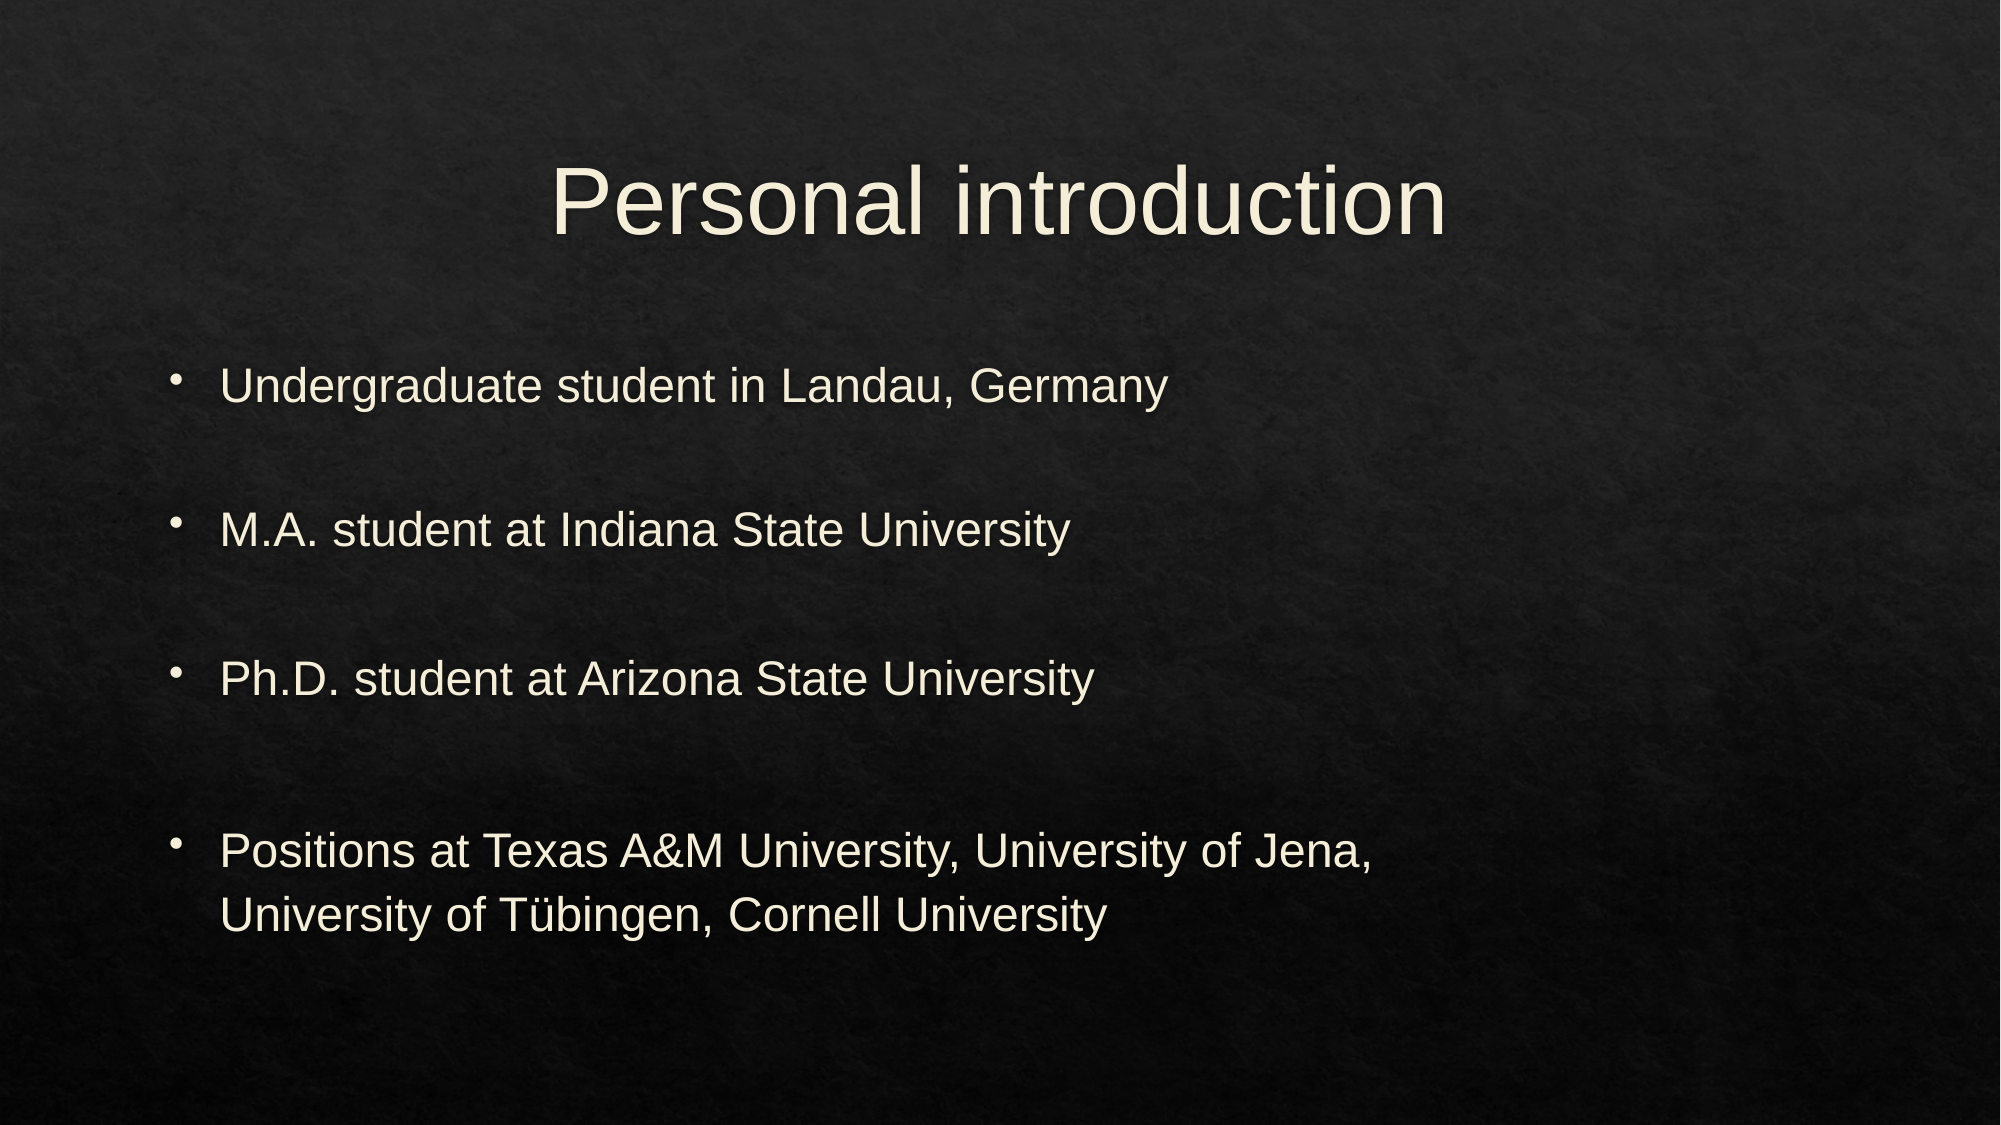

# Personal introduction
Undergraduate student in Landau, Germany
M.A. student at Indiana State University
Ph.D. student at Arizona State University

Positions at Texas A&M University, University of Jena,
University of Tübingen, Cornell University